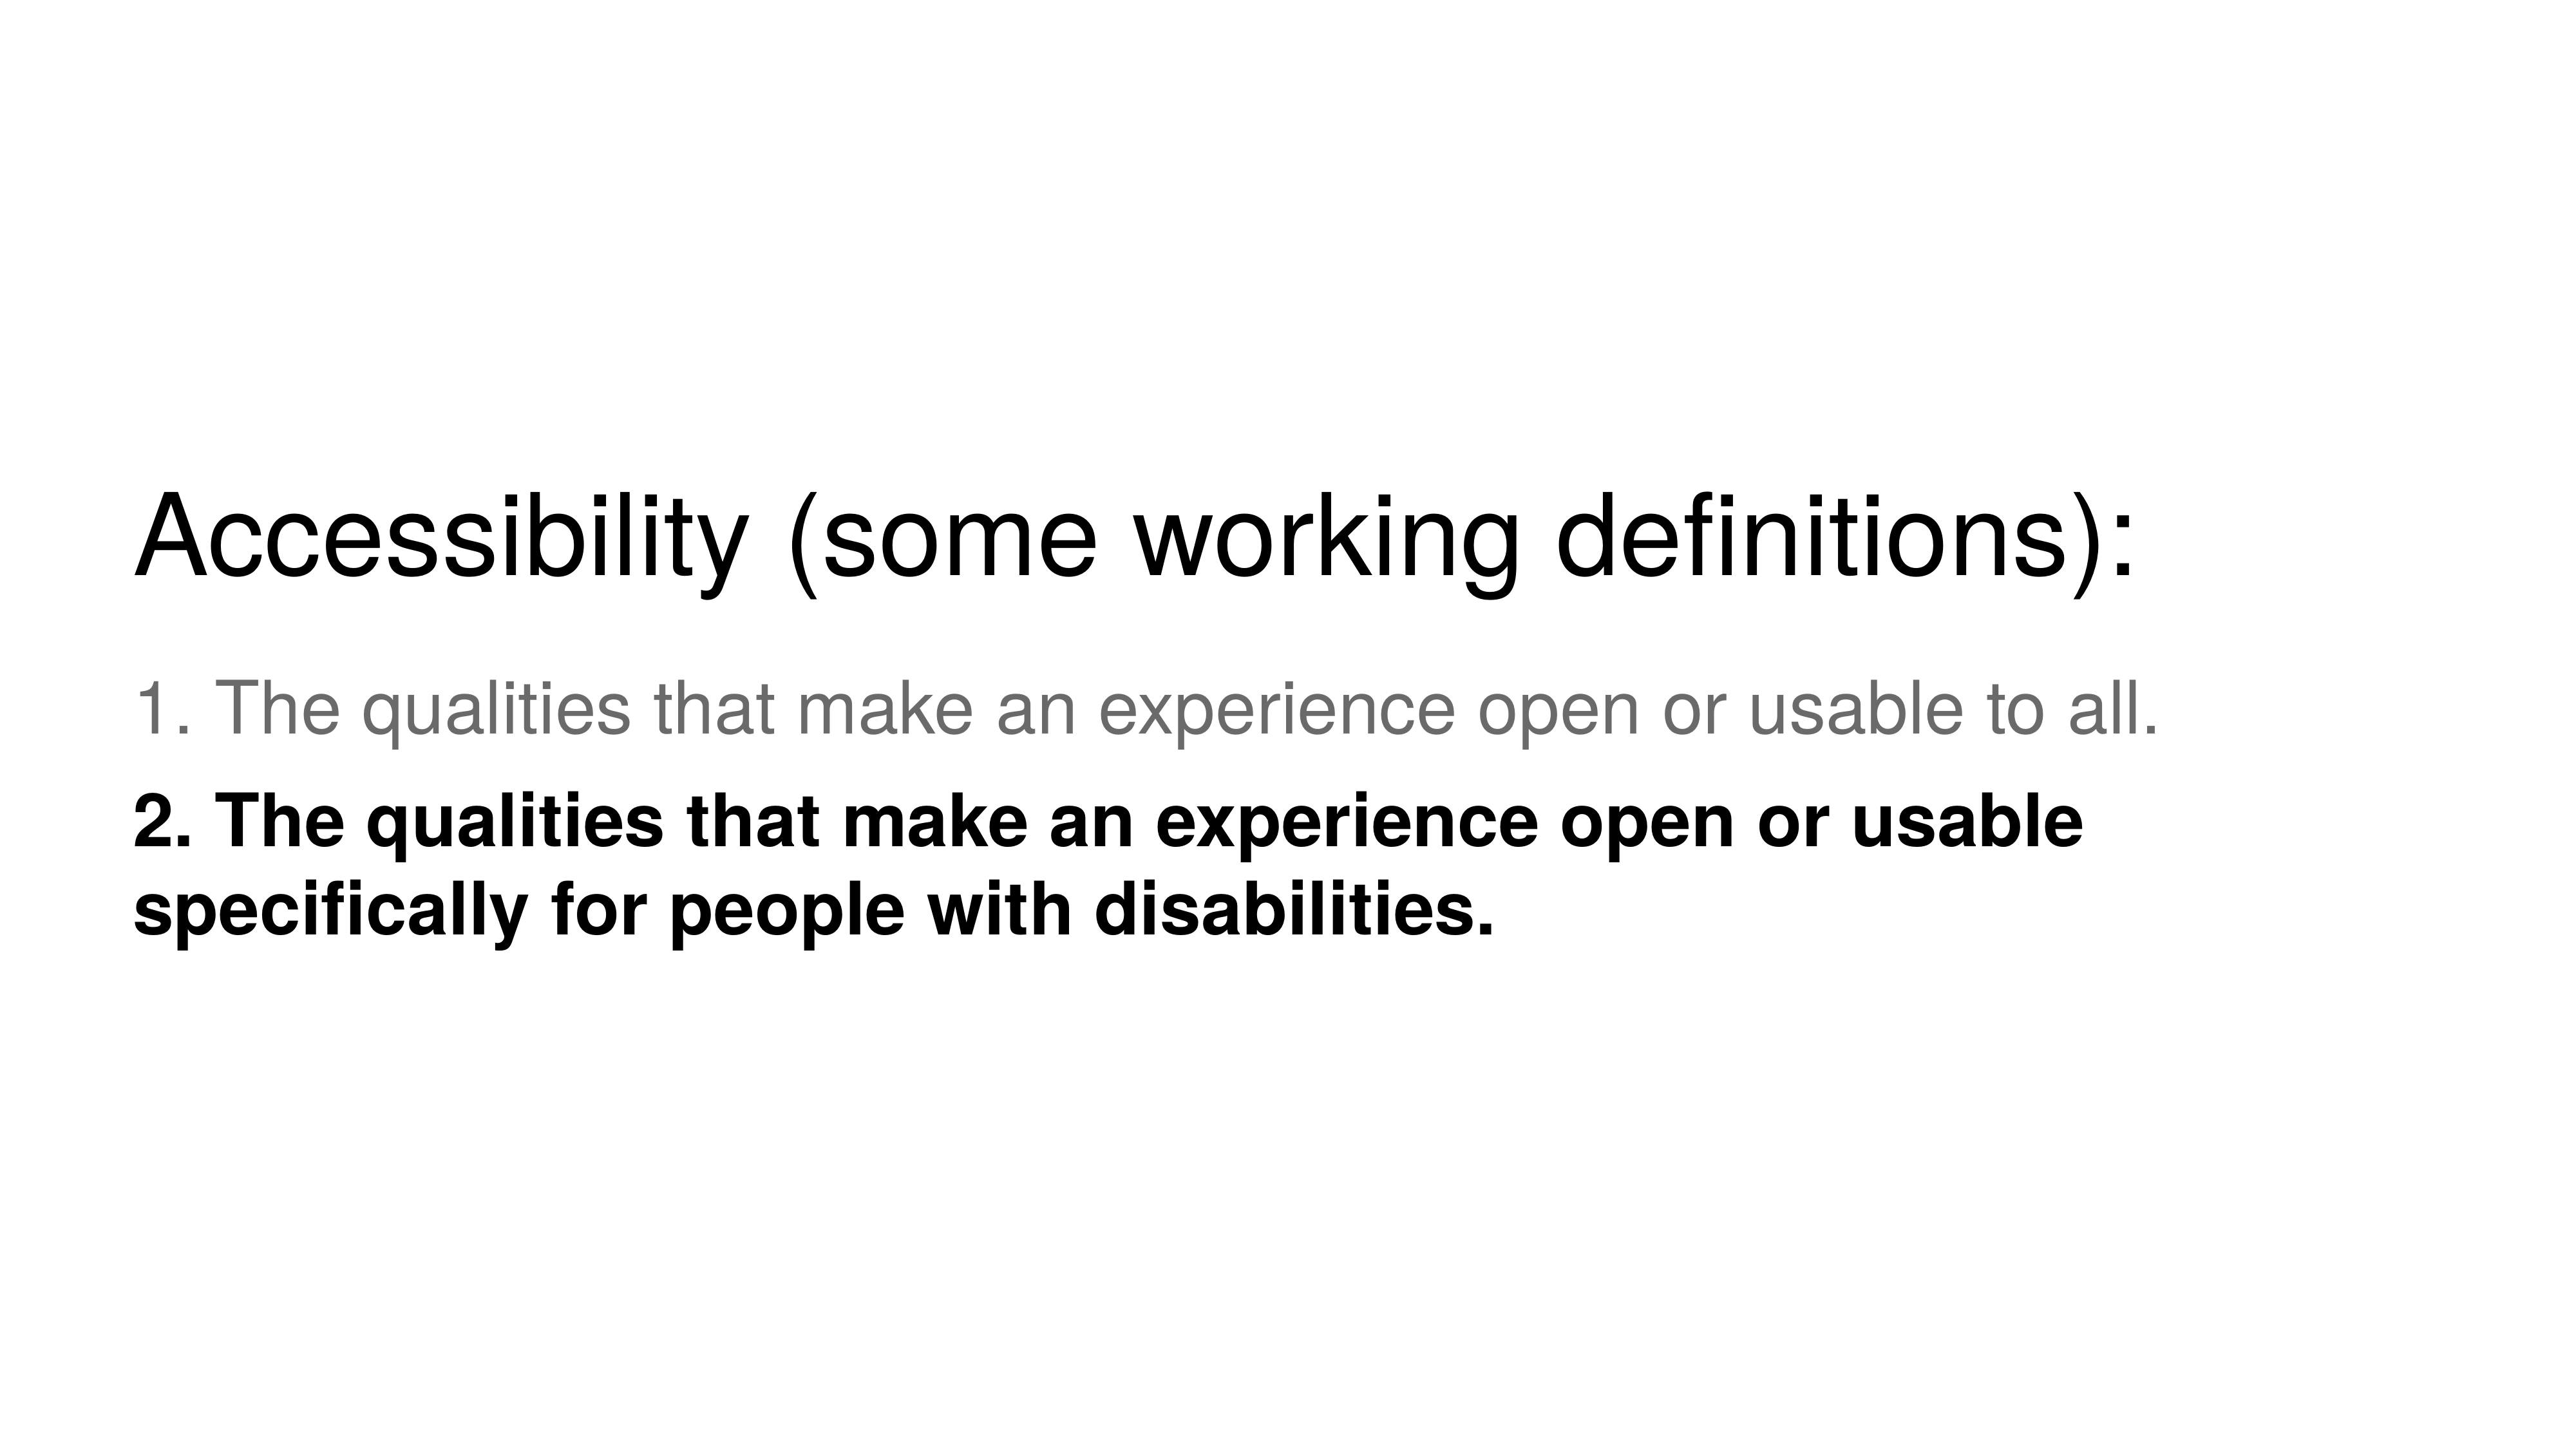

# Accessibility (some working definitions):
1. The qualities that make an experience open or usable to all.
2. The qualities that make an experience open or usable specifically for people with disabilities.